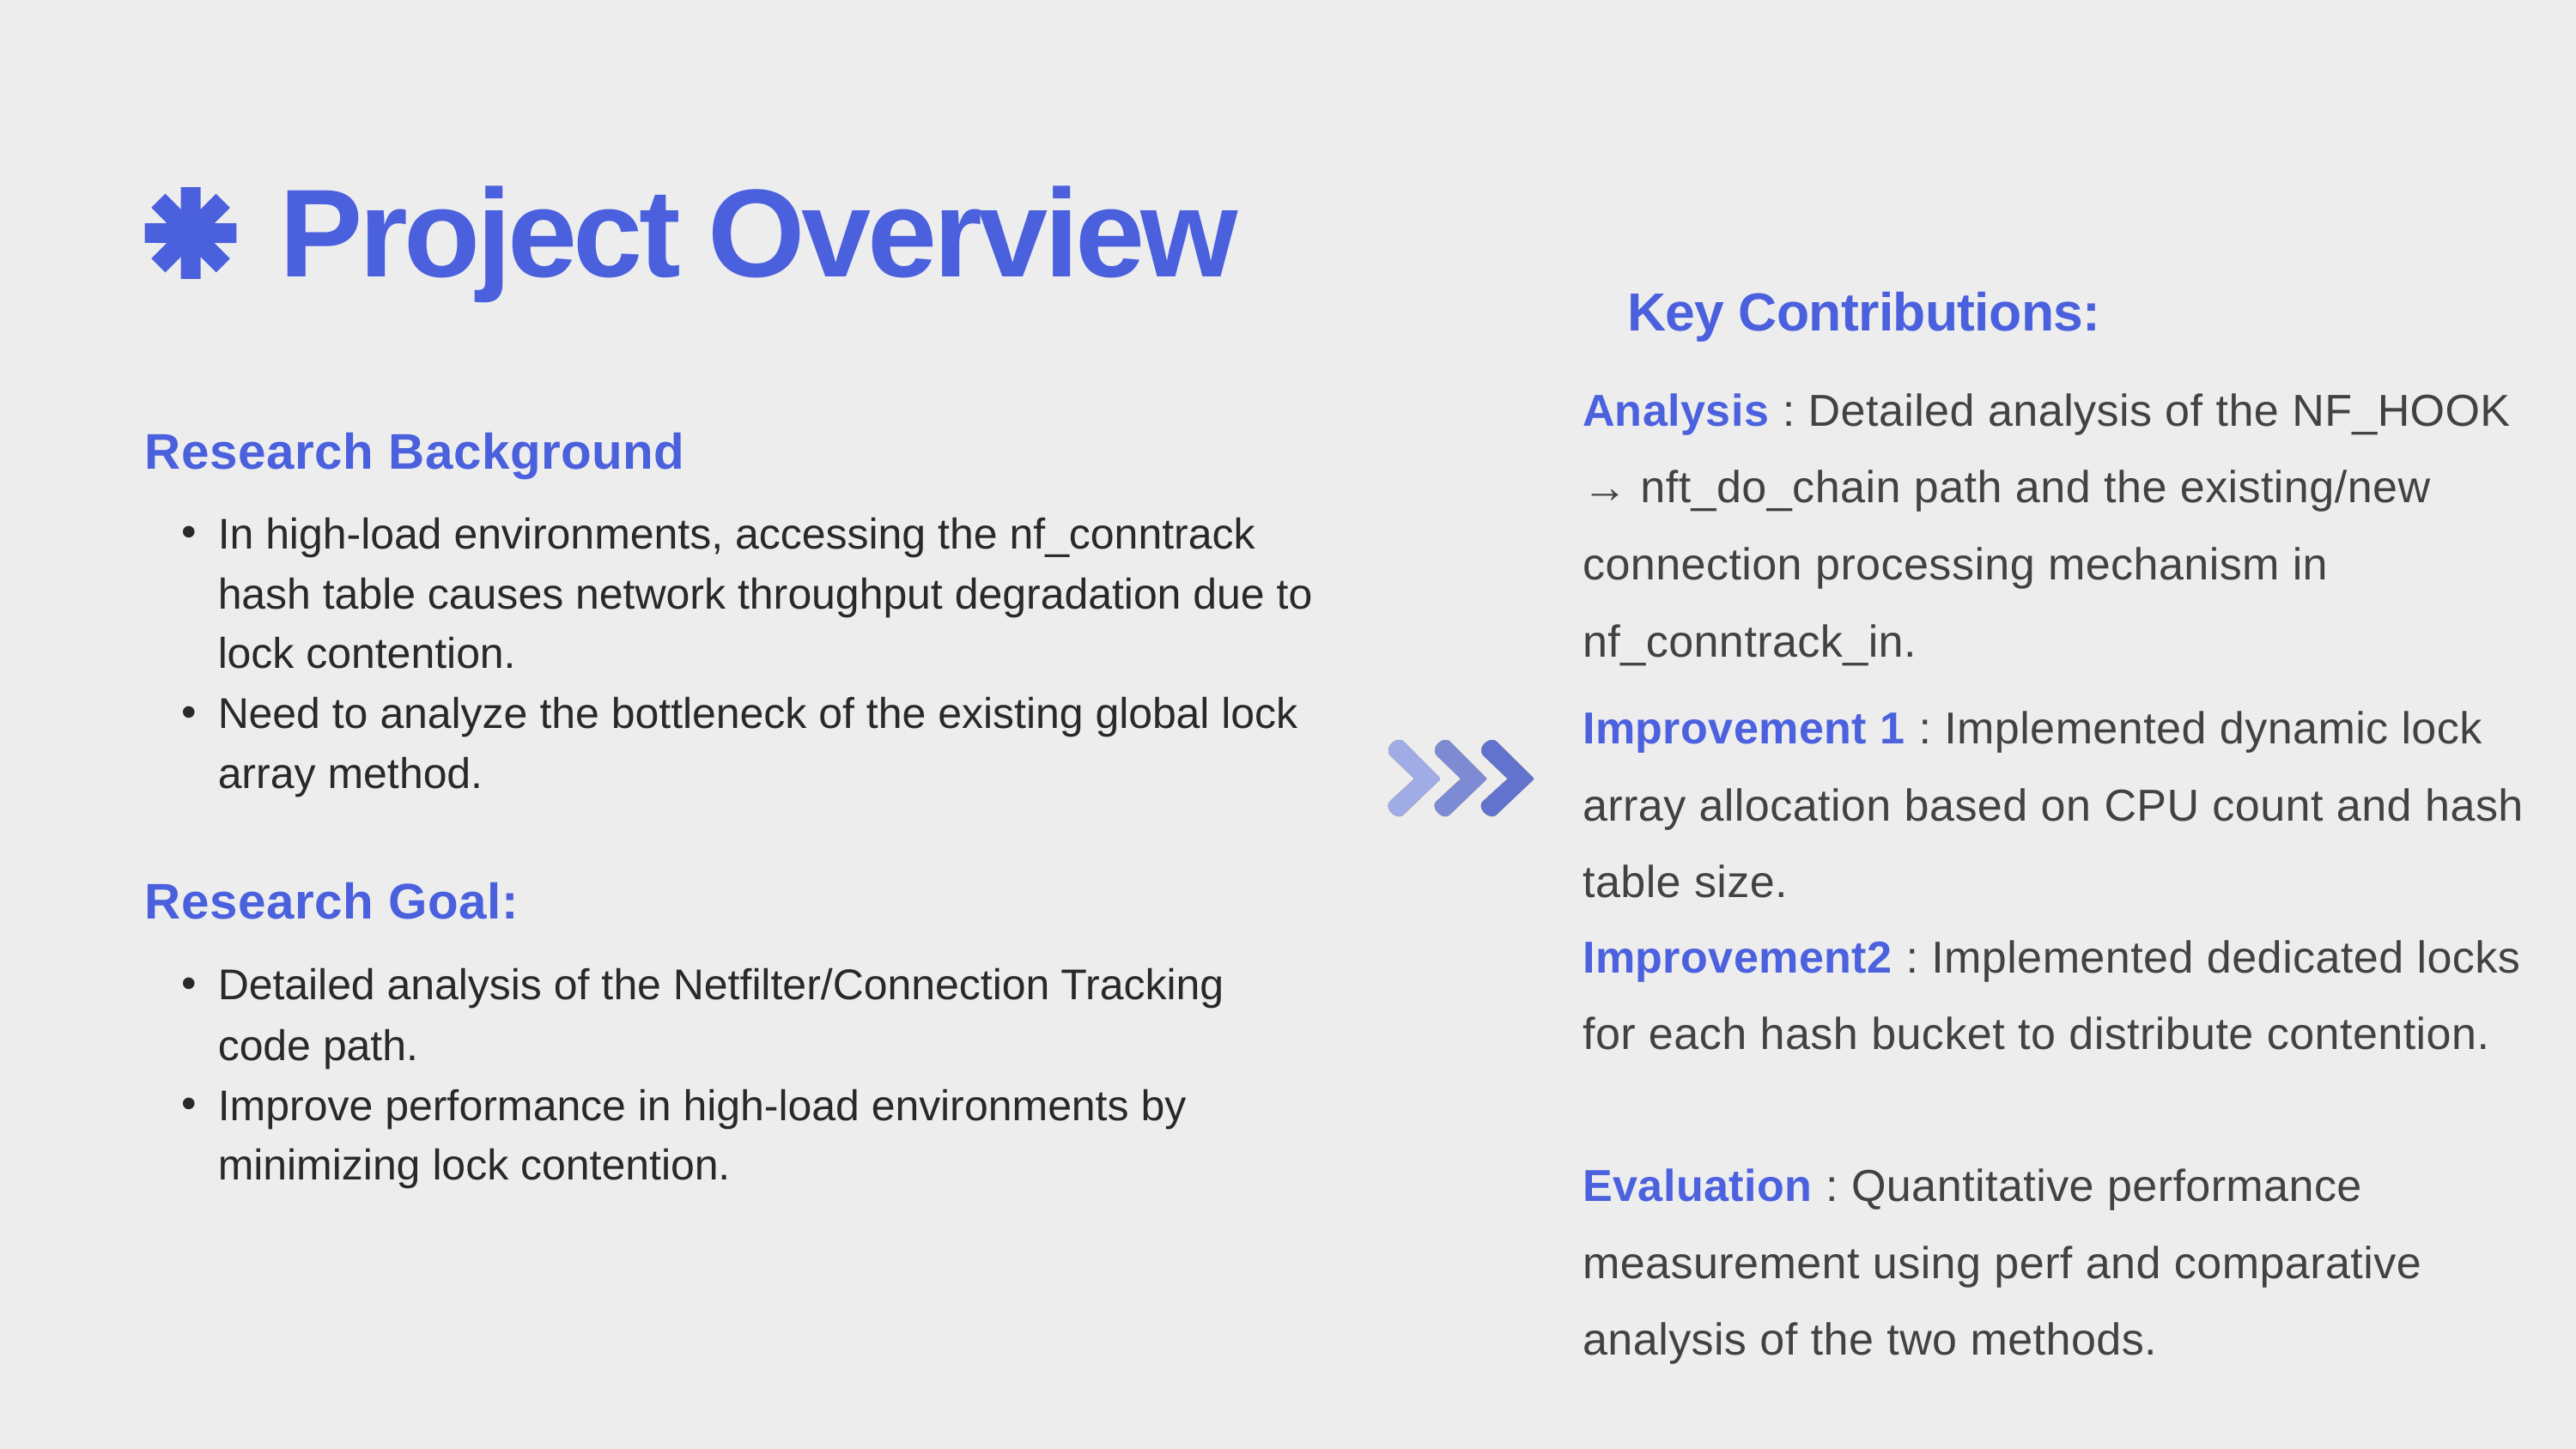

Project Overview

Key Contributions:
Analysis : Detailed analysis of the NF_HOOK → nft_do_chain path and the existing/new connection processing mechanism in nf_conntrack_in.
Research Background
In high-load environments, accessing the nf_conntrack hash table causes network throughput degradation due to lock contention.
Need to analyze the bottleneck of the existing global lock array method.

Improvement 1 : Implemented dynamic lock array allocation based on CPU count and hash table size.

Research Goal:
Improvement2 : Implemented dedicated locks for each hash bucket to distribute contention.
Detailed analysis of the Netfilter/Connection Tracking code path.
Improve performance in high-load environments by minimizing lock contention.
Evaluation : Quantitative performance measurement using perf and comparative analysis of the two methods.